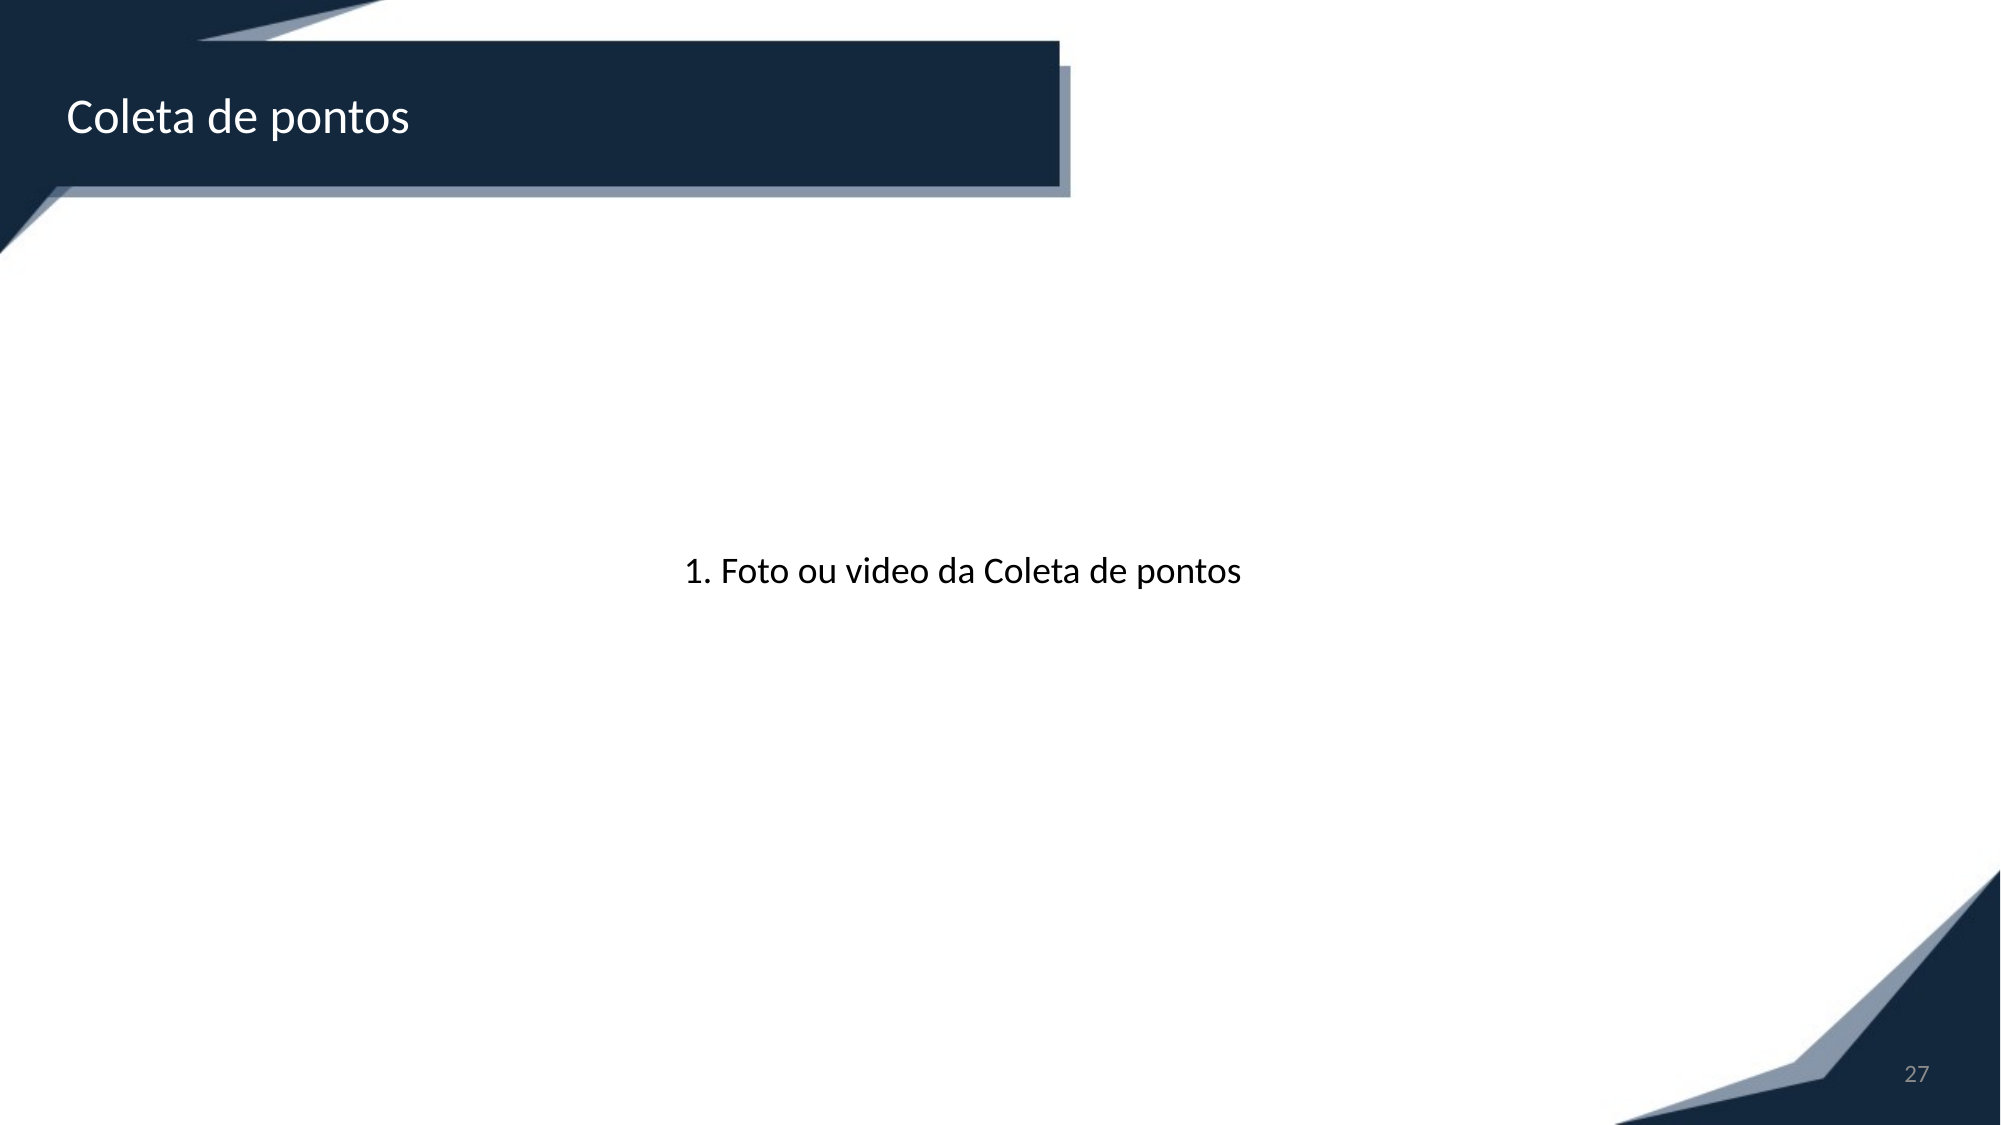

Coleta de pontos
1. Foto ou video da Coleta de pontos
27